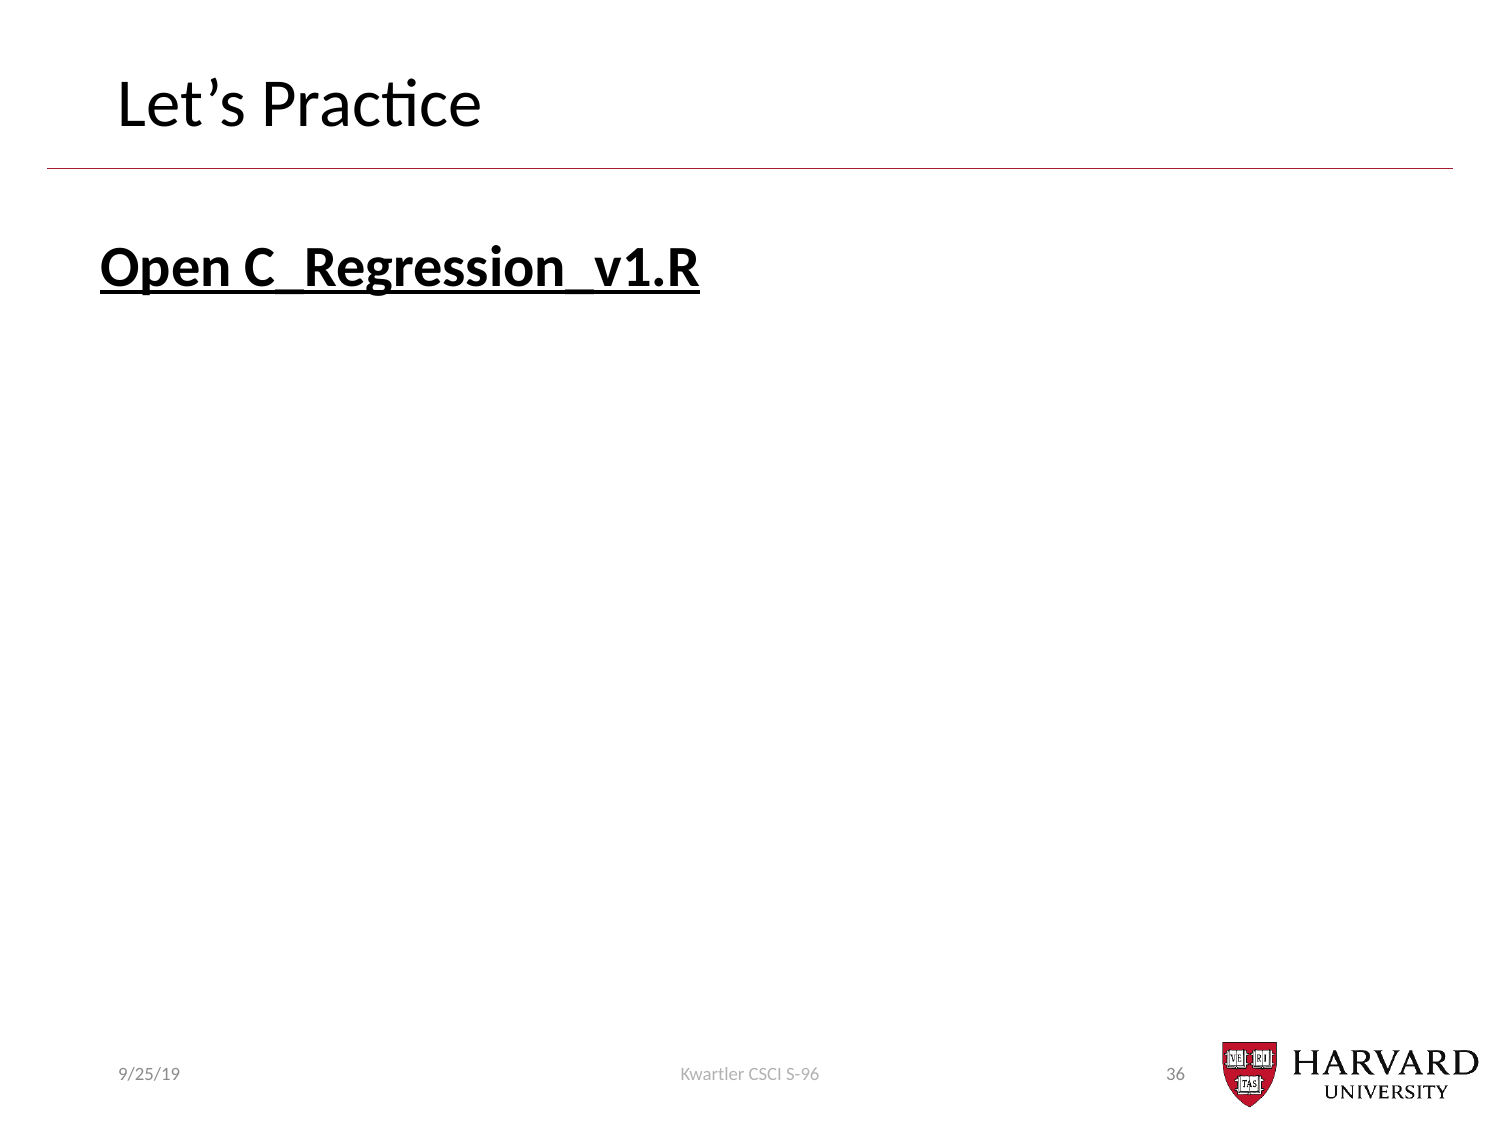

# Let’s Practice
Open C_Regression_v1.R
9/25/19
Kwartler CSCI S-96
36